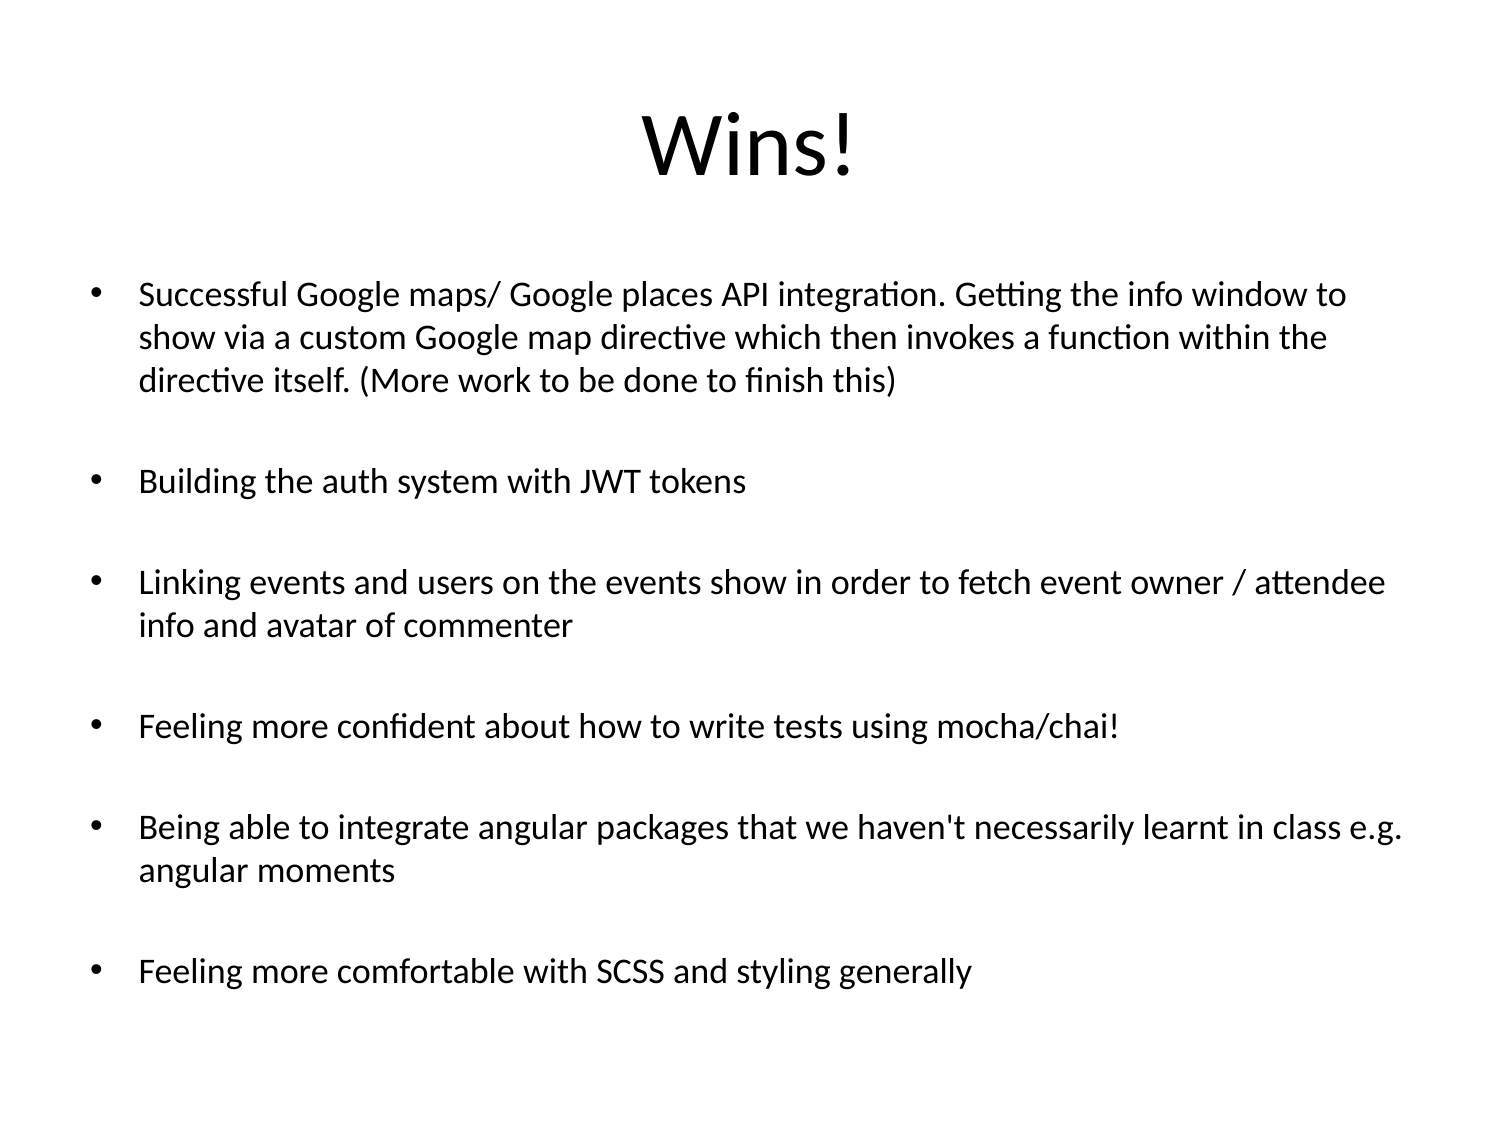

# Wins!
Successful Google maps/ Google places API integration. Getting the info window to show via a custom Google map directive which then invokes a function within the directive itself. (More work to be done to finish this)

Building the auth system with JWT tokens

Linking events and users on the events show in order to fetch event owner / attendee info and avatar of commenter
‎
Feeling more confident about how to write tests using mocha/chai!

Being able to integrate angular packages that we haven't necessarily learnt in class e.g. angular moments

‎Feeling more comfortable with SCSS and styling generally